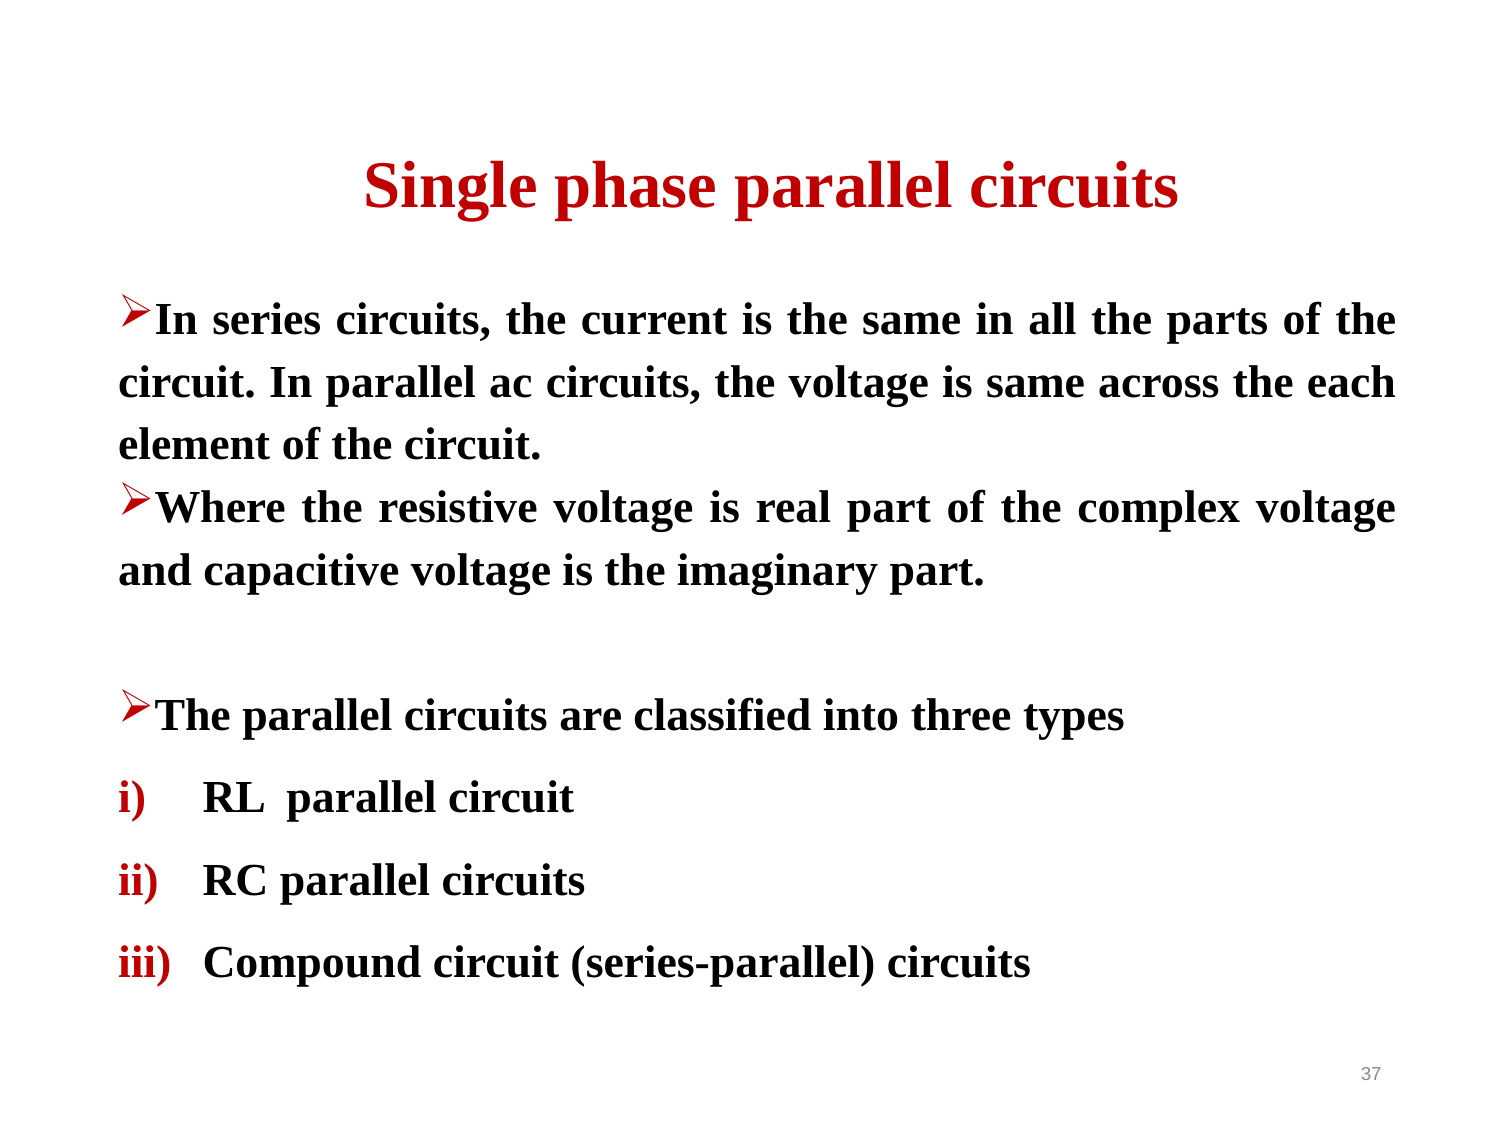

Single phase parallel circuits

In series circuits, the current is the same in all the parts of the circuit. In parallel ac circuits, the voltage is same across the each element of the circuit.
Where the resistive voltage is real part of the complex voltage and capacitive voltage is the imaginary part.

The parallel circuits are classified into three types
RL  parallel circuit
RC parallel circuits
Compound circuit (series-parallel) circuits

37